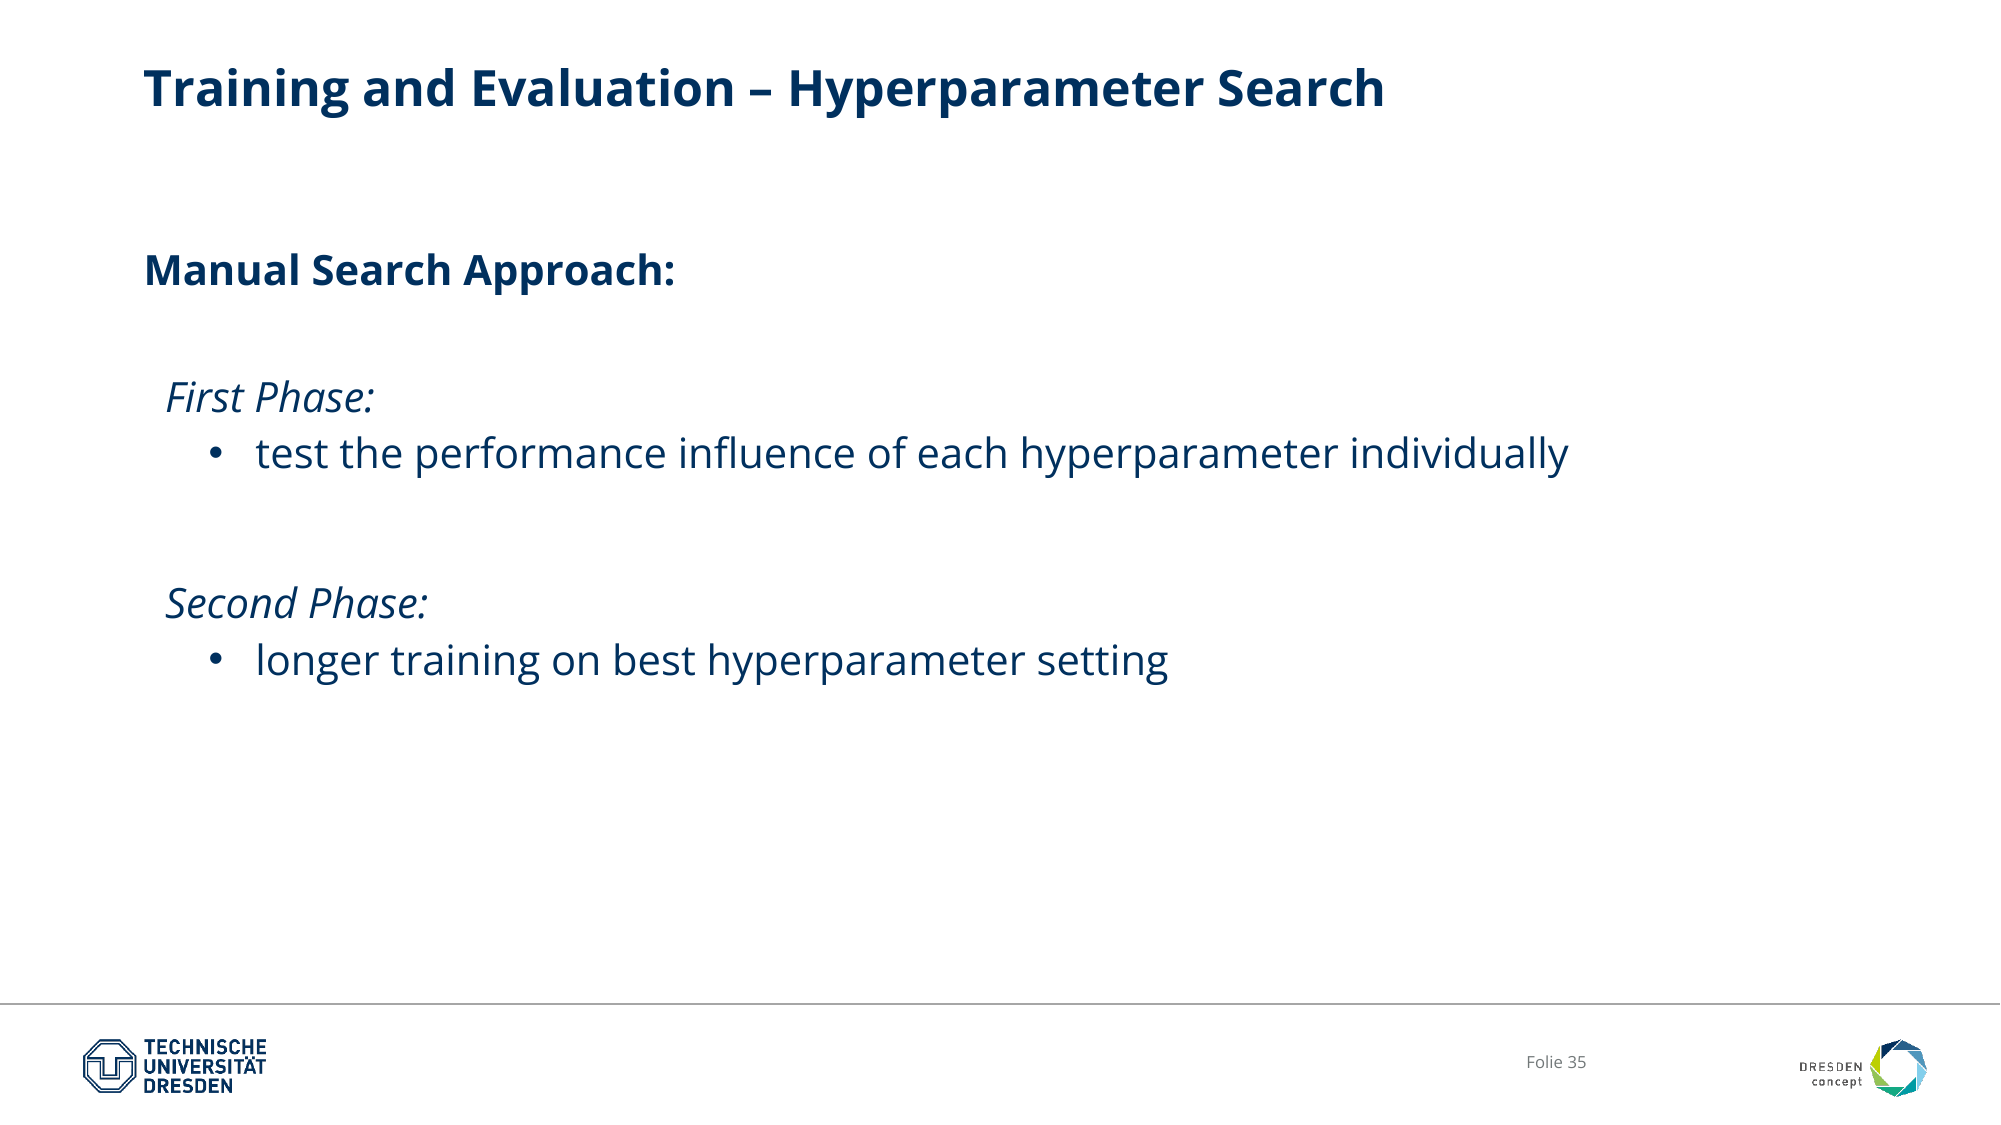

# Training and Evaluation – Hyperparameter Search
Manual Search Approach:

  First Phase:
test the performance influence of each hyperparameter individually

  Second Phase:
longer training on best hyperparameter setting